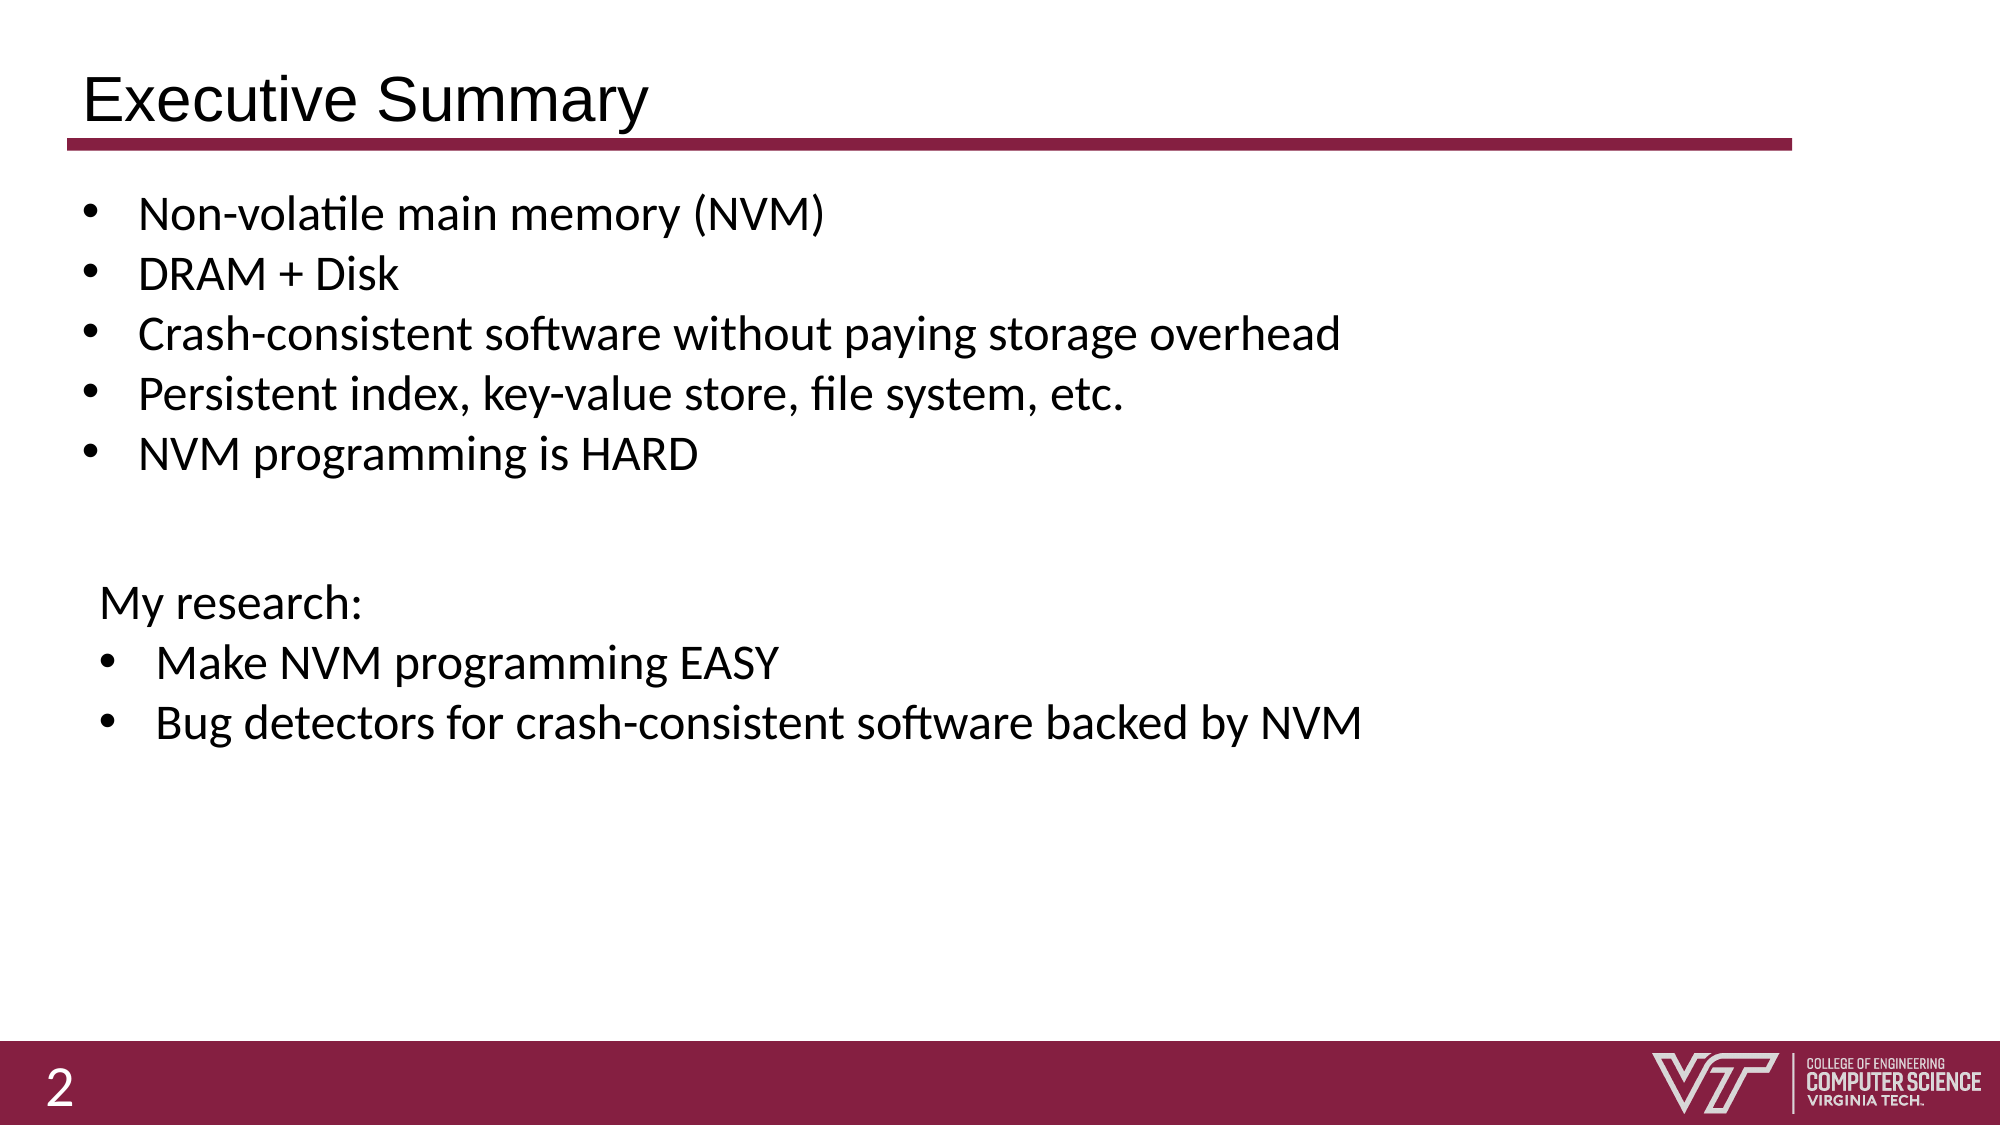

# Executive Summary
Non-volatile main memory (NVM)
DRAM + Disk
Crash-consistent software without paying storage overhead
Persistent index, key-value store, file system, etc.
NVM programming is HARD
My research:
Make NVM programming EASY
Bug detectors for crash-consistent software backed by NVM
2